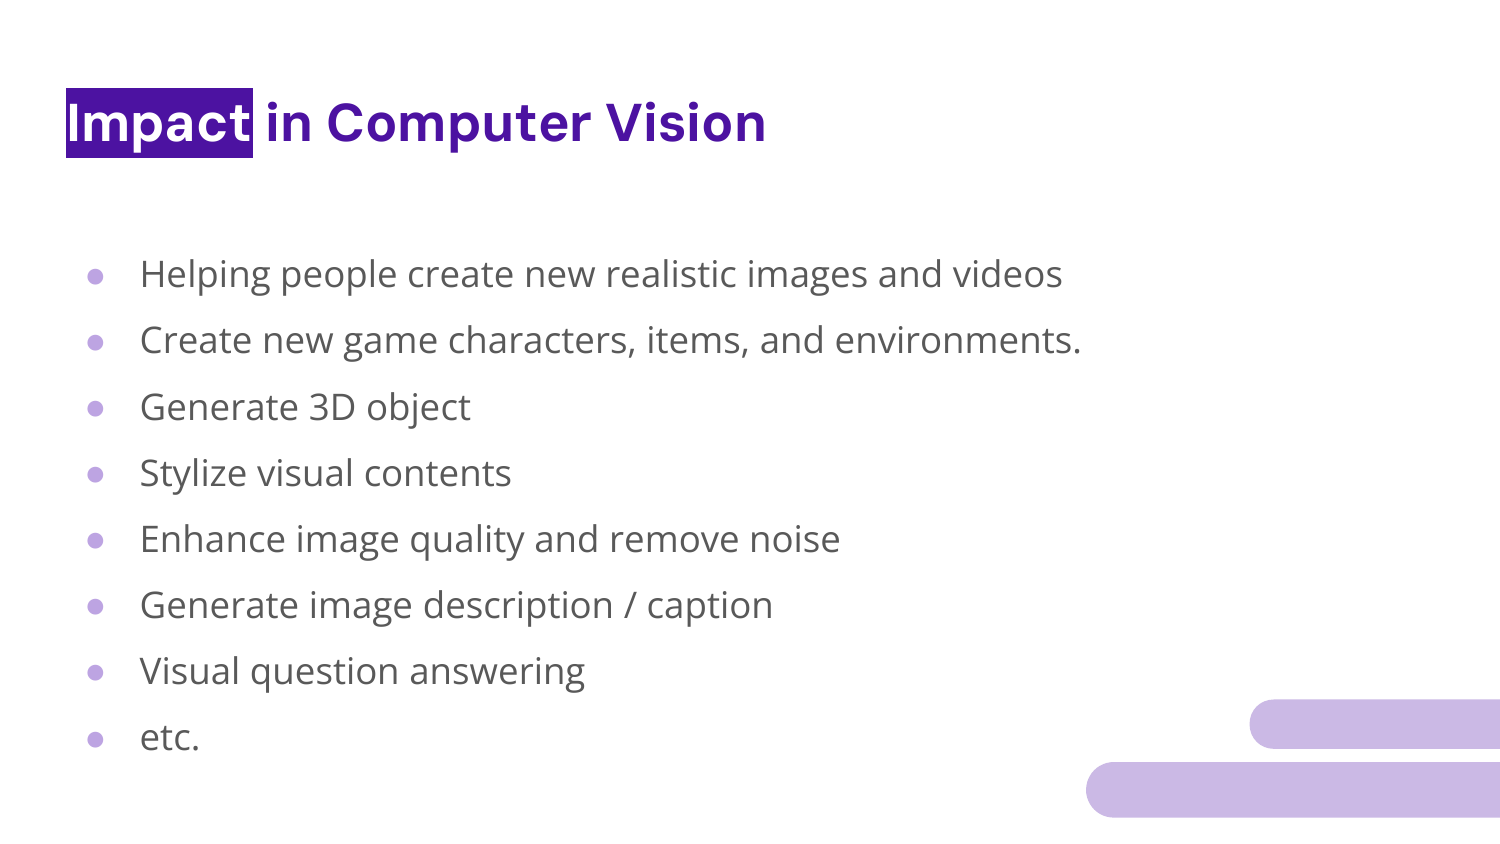

# Impact in Computer Vision
Helping people create new realistic images and videos
Create new game characters, items, and environments.
Generate 3D object
Stylize visual contents
Enhance image quality and remove noise
Generate image description / caption
Visual question answering
etc.